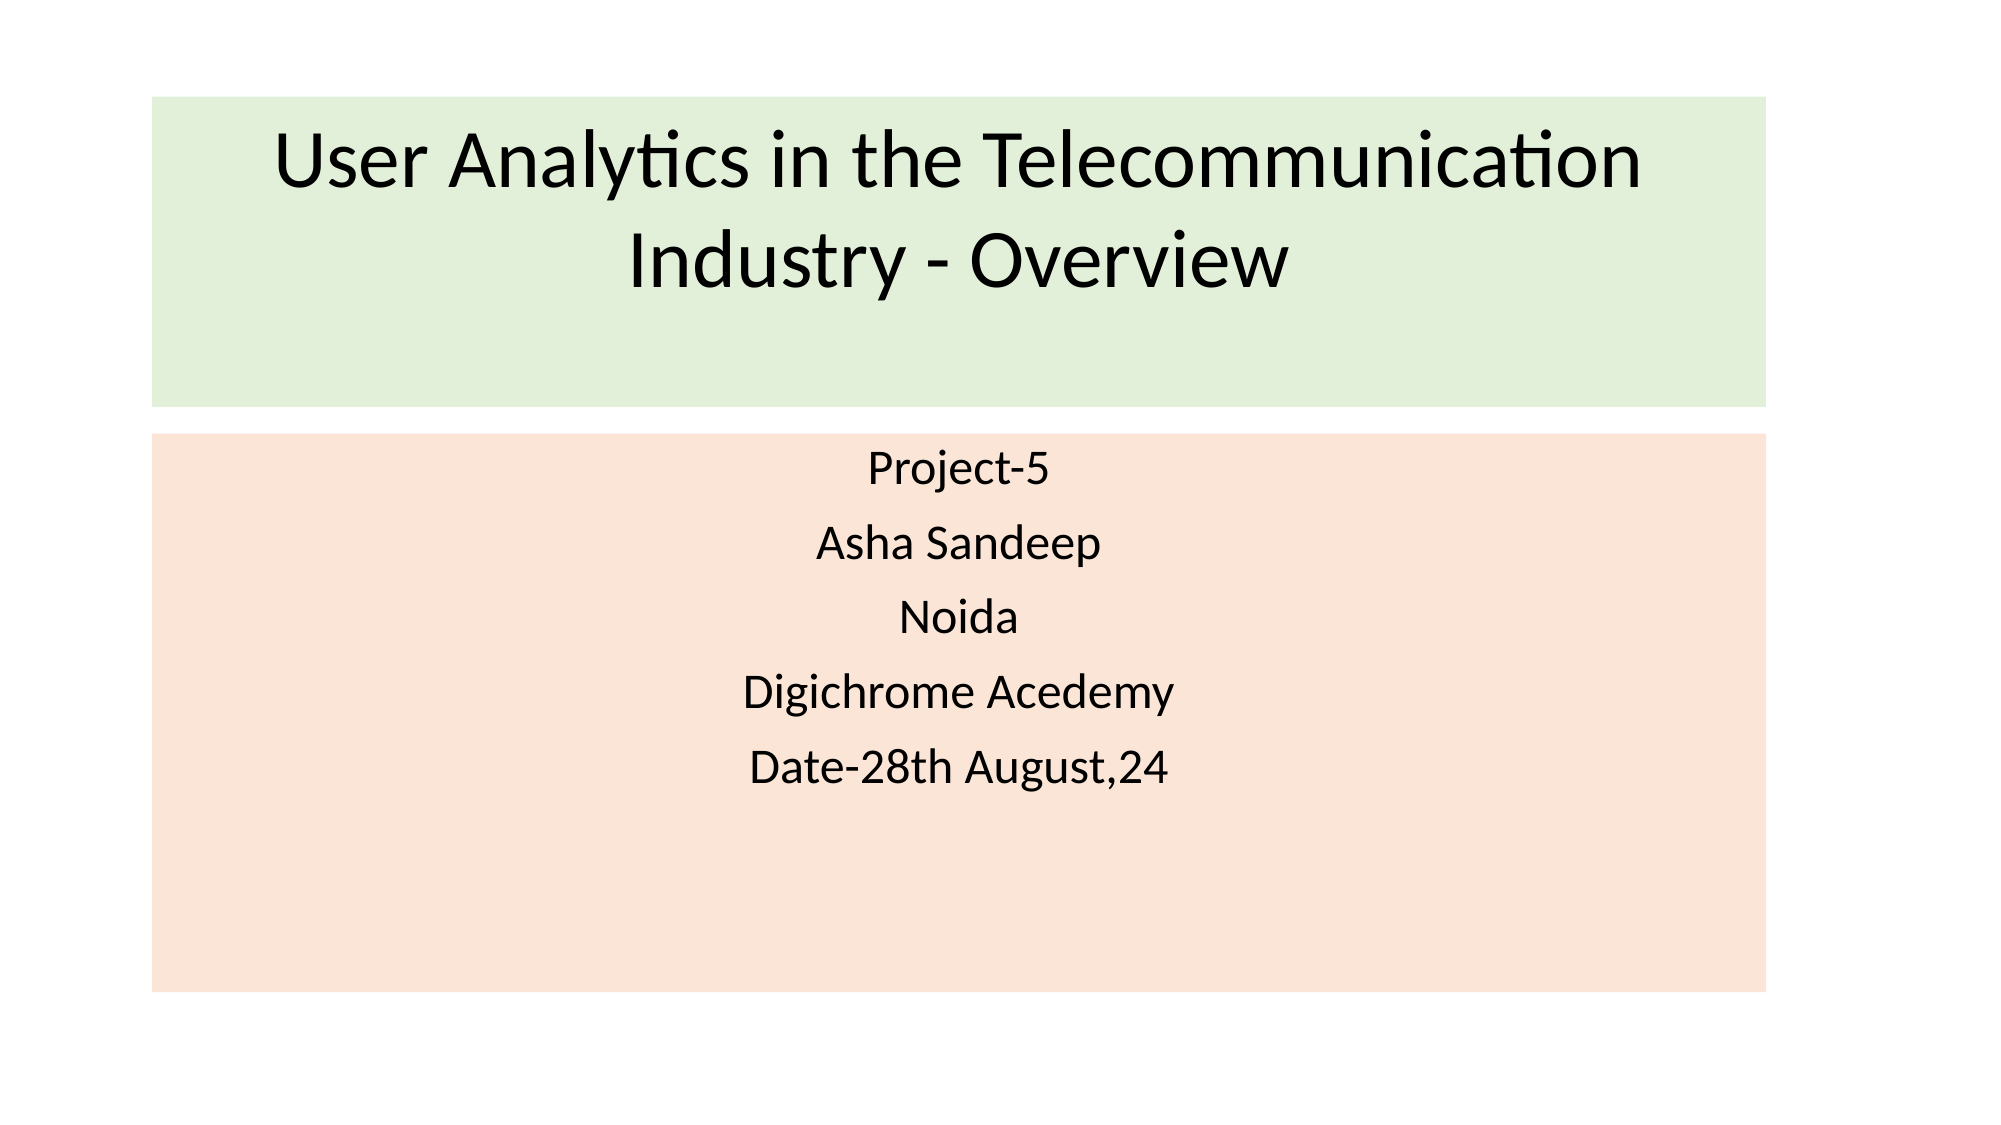

User Analytics in the Telecommunication Industry - Overview
#
Project-5
Asha Sandeep
Noida
Digichrome Acedemy
Date-28th August,24